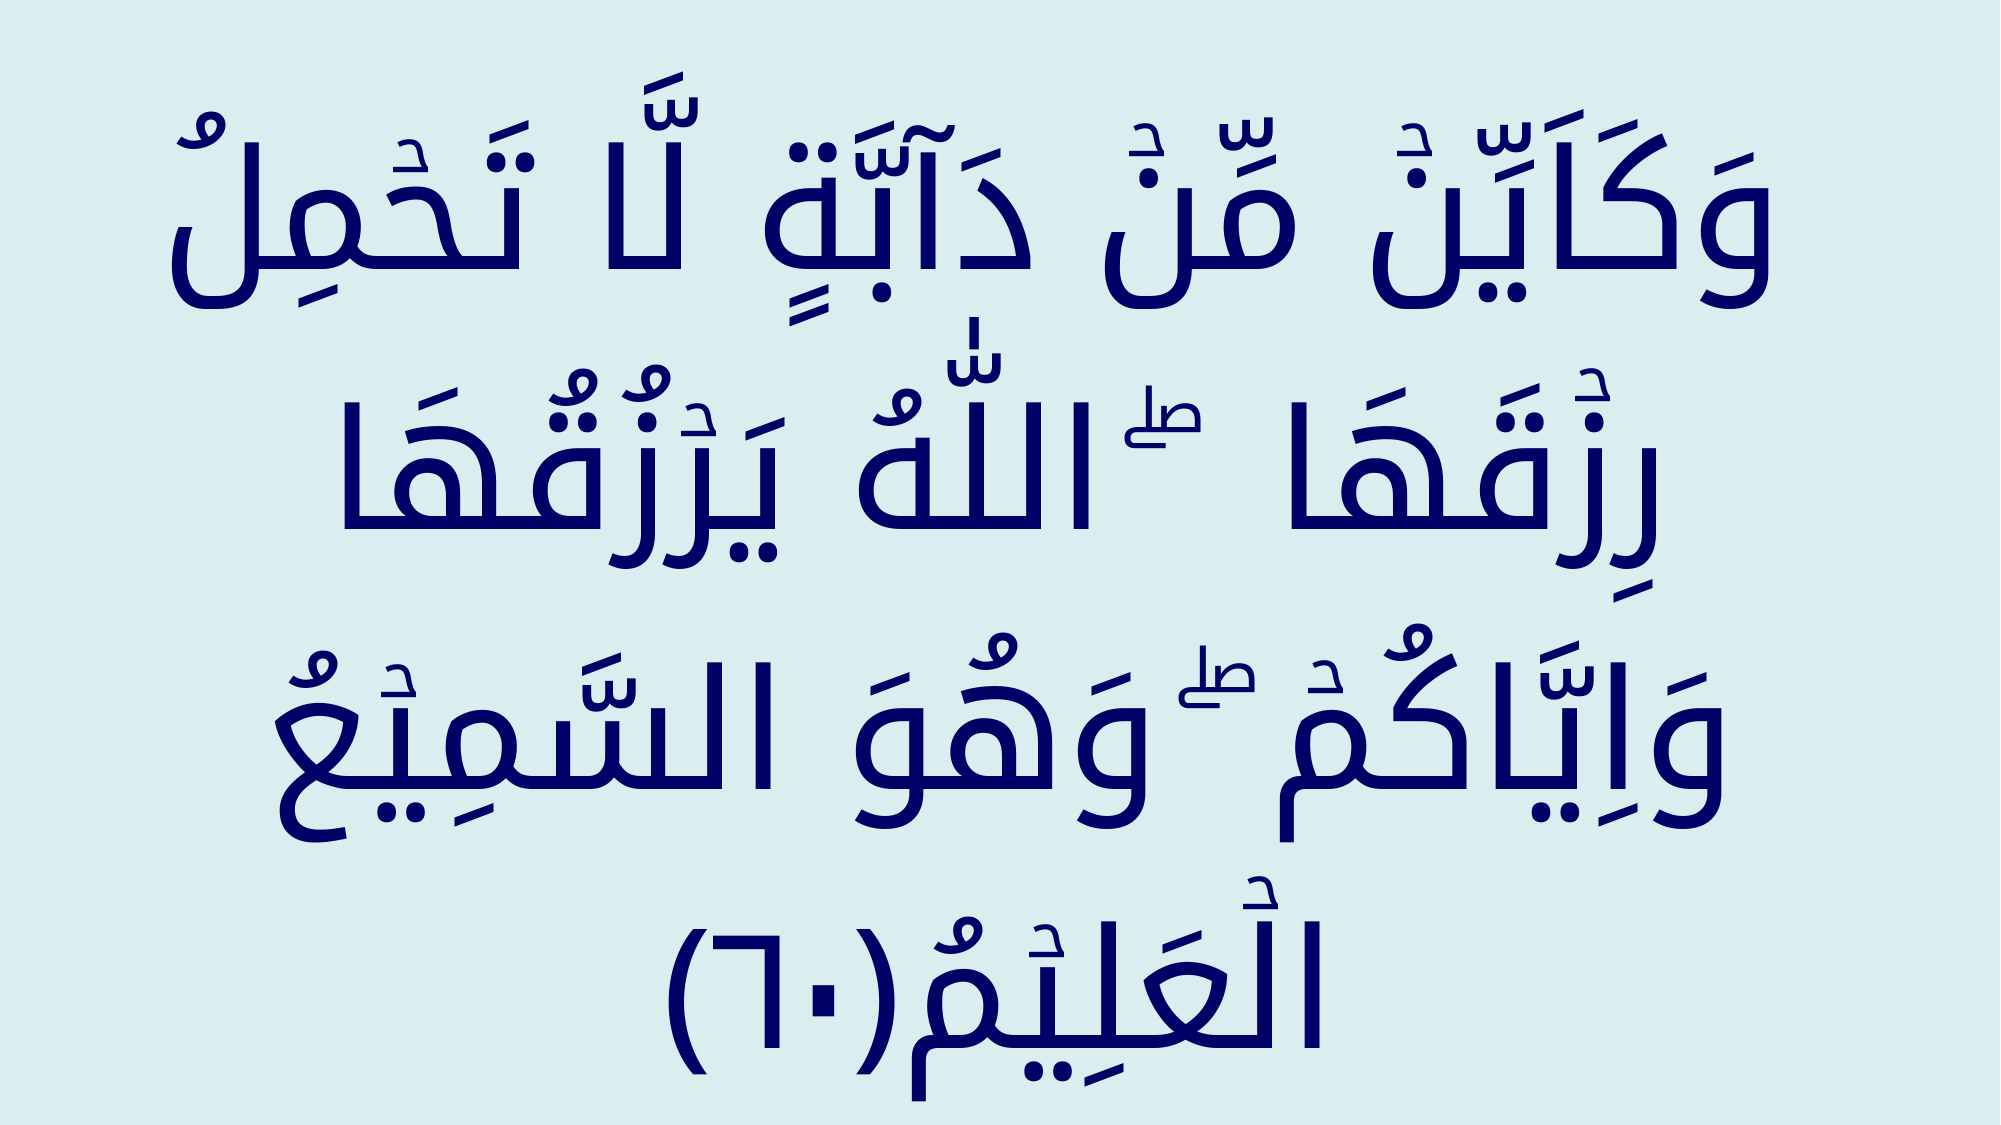

وَكَاَيِّنۡ مِّنۡ دَآبَّةٍ لَّا تَحۡمِلُ رِزۡقَهَا  ۖ اللّٰهُ يَرۡزُقُهَا وَاِيَّاكُمۡ‌‌ ۖ وَهُوَ السَّمِيۡعُ الۡعَلِيۡمُ‏﴿﻿۶۰﻿﴾